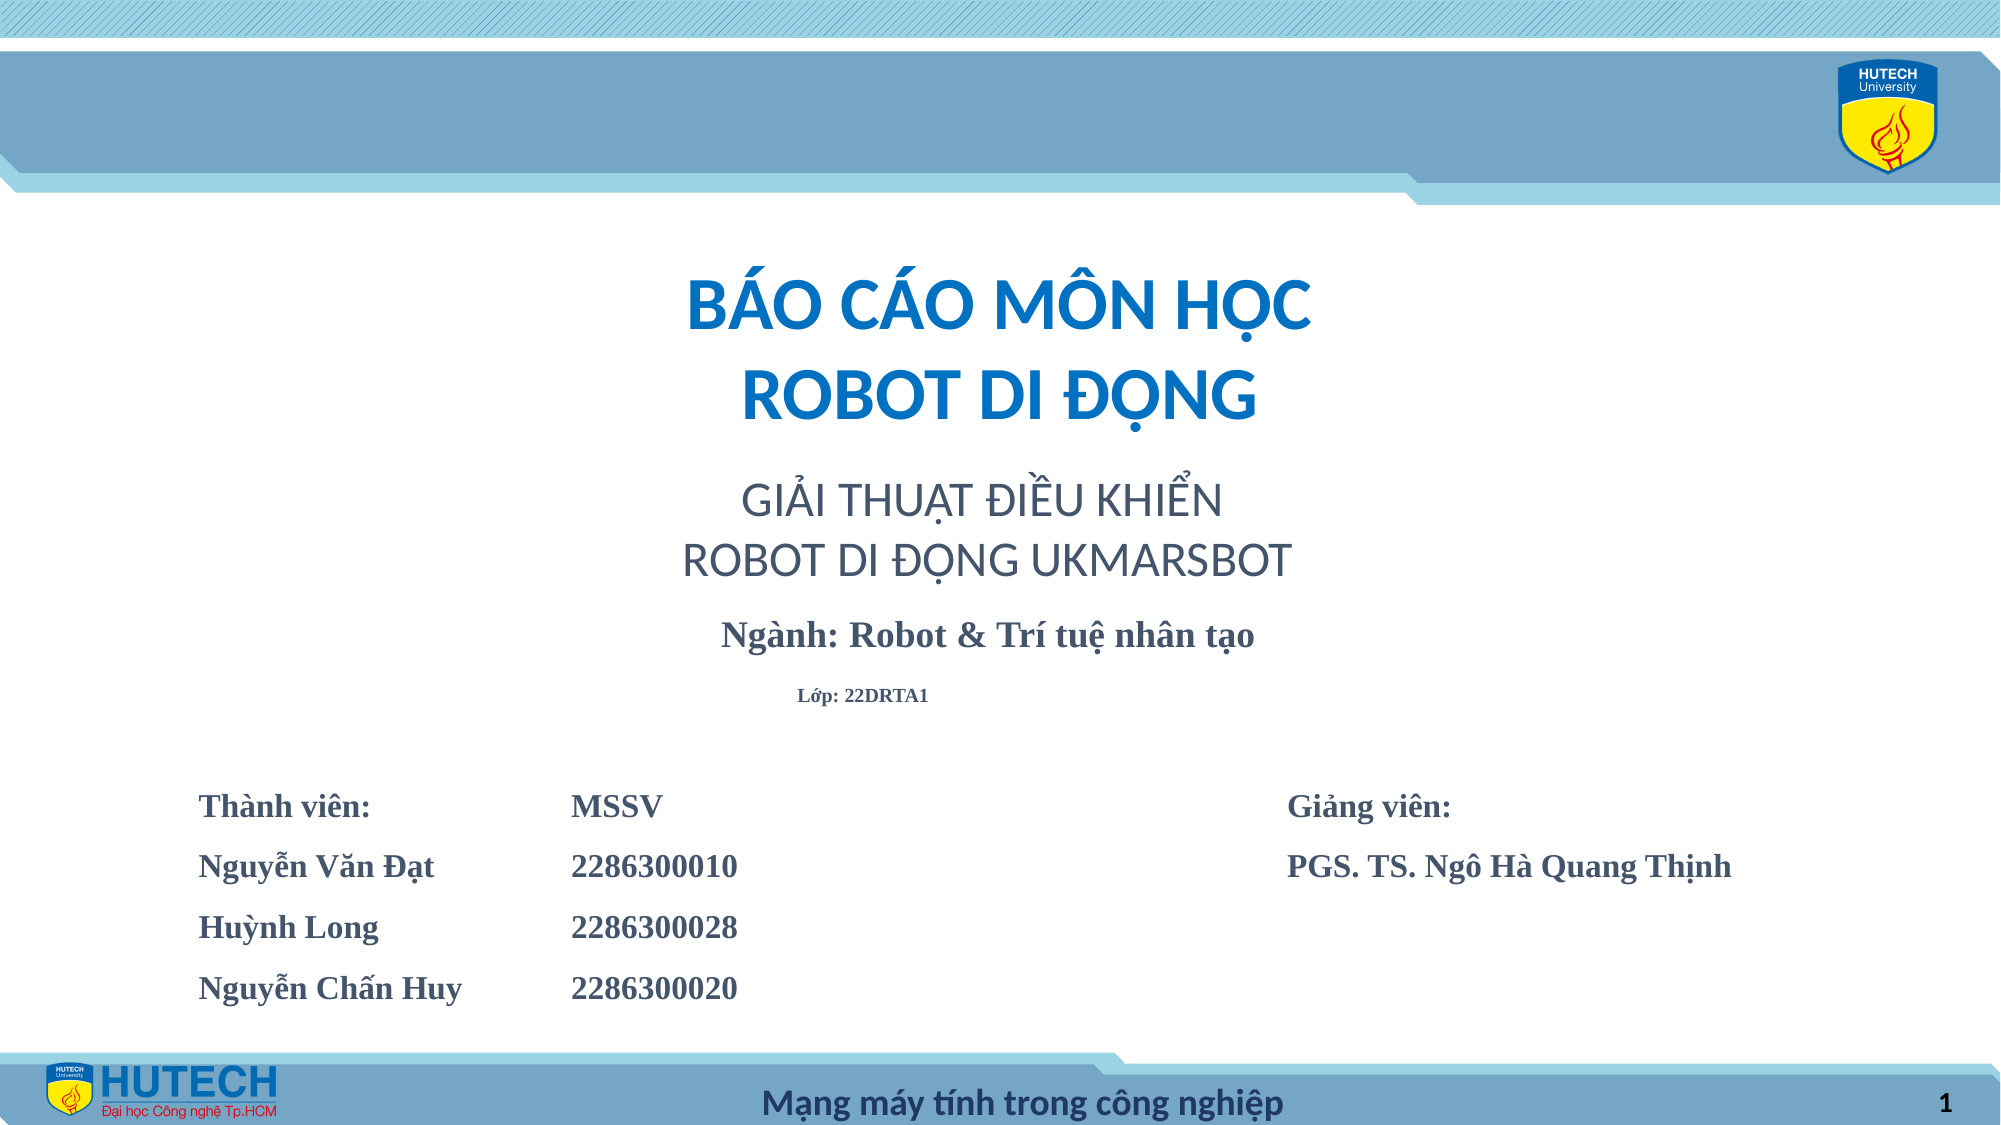

BÁO CÁO MÔN HỌC
ROBOT DI ĐỘNG
GIẢI THUẬT ĐIỀU KHIỂN
ROBOT DI ĐỘNG UKMARSBOT
Ngành: Robot & Trí tuệ nhân tạo
Lớp: 22DRTA1
| Thành viên: | MSSV | Giảng viên: |
| --- | --- | --- |
| Nguyễn Văn Đạt | 2286300010 | PGS. TS. Ngô Hà Quang Thịnh |
| Huỳnh Long | 2286300028 |  |
| Nguyễn Chấn Huy | 2286300020 |  |
1